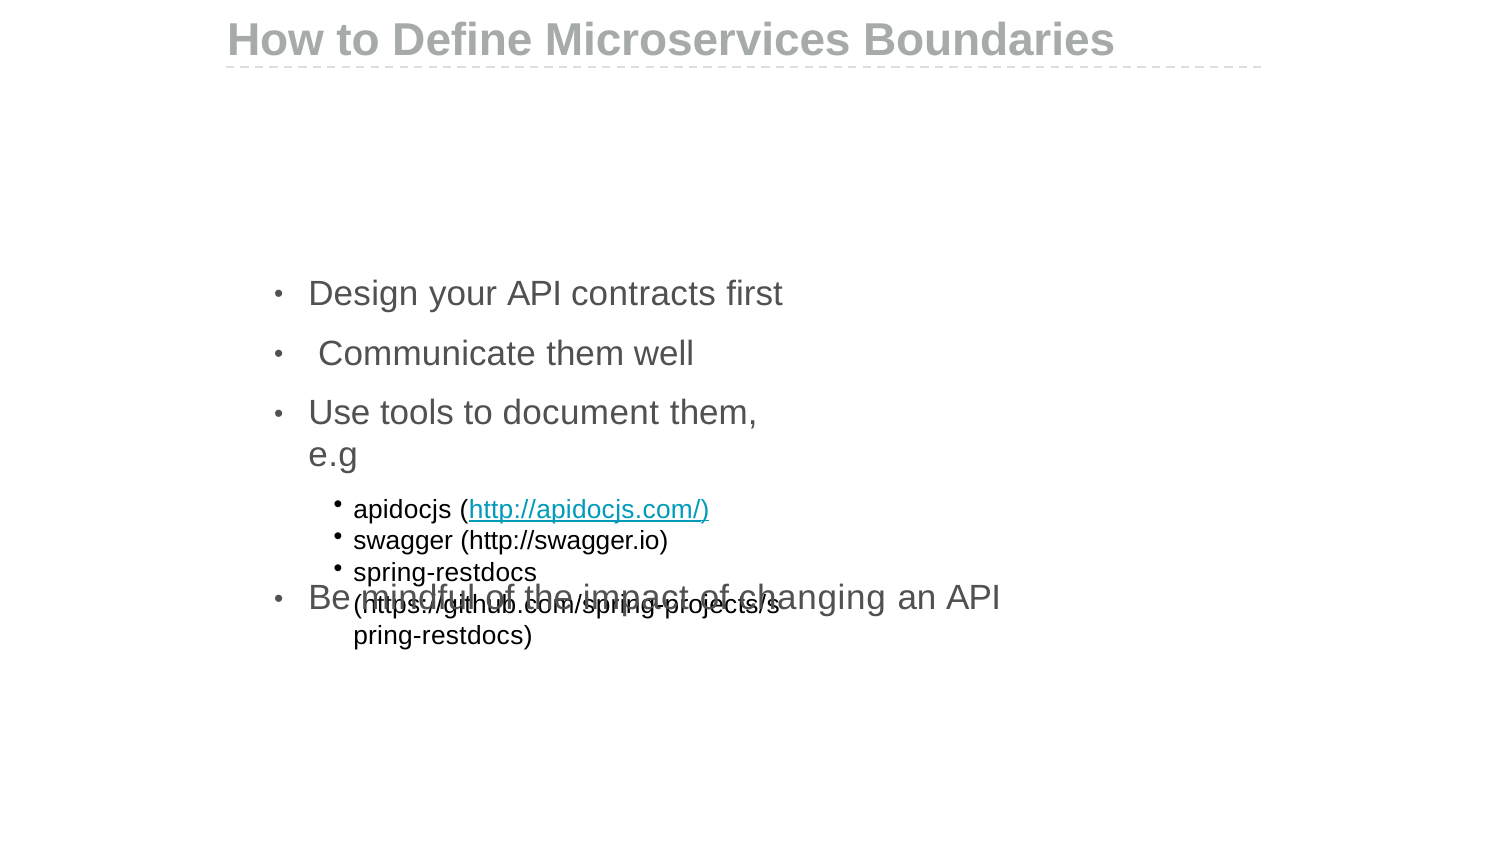

How to Define Microservices Boundaries

Design your API contracts first  Communicate them well
Use tools to document them, e.g
apidocjs (http://apidocjs.com/)
swagger (http://swagger.io)
spring-restdocs (https://github.com/spring-projects/spring-restdocs)
•
•
•
Be mindful of the impact of changing an API
•